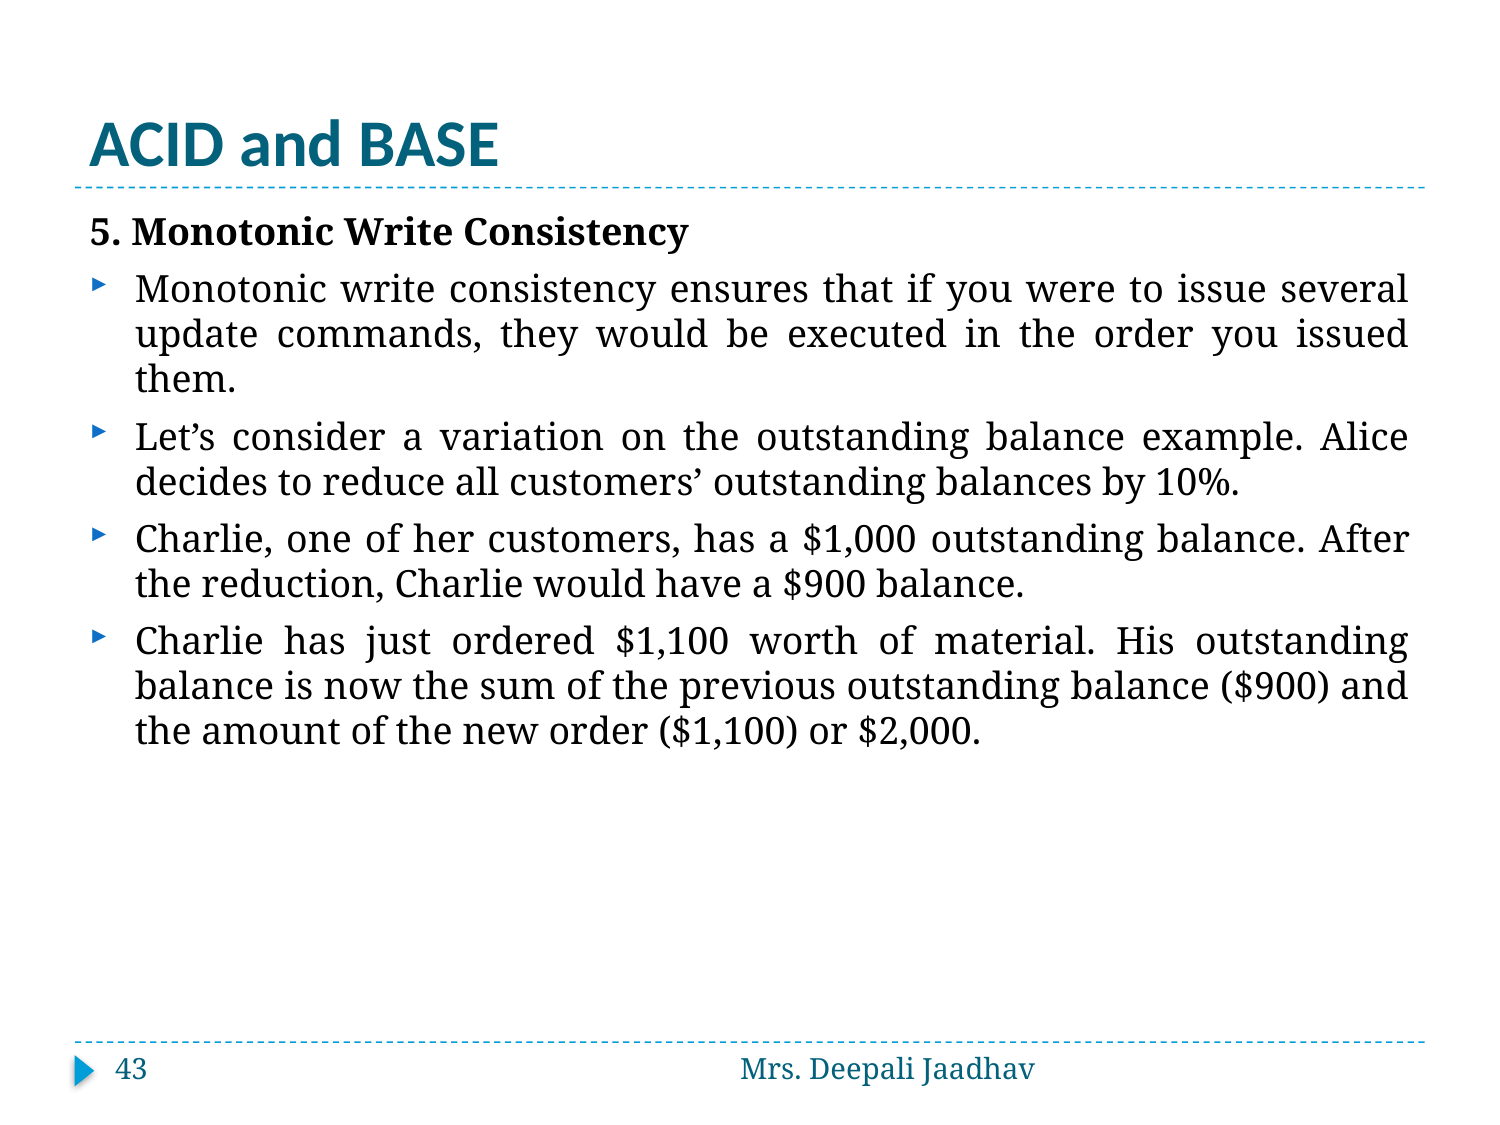

# ACID and BASE
5. Monotonic Write Consistency
Monotonic write consistency ensures that if you were to issue several update commands, they would be executed in the order you issued them.
Let’s consider a variation on the outstanding balance example. Alice decides to reduce all customers’ outstanding balances by 10%.
Charlie, one of her customers, has a $1,000 outstanding balance. After the reduction, Charlie would have a $900 balance.
Charlie has just ordered $1,100 worth of material. His outstanding balance is now the sum of the previous outstanding balance ($900) and the amount of the new order ($1,100) or $2,000.
43
Mrs. Deepali Jaadhav